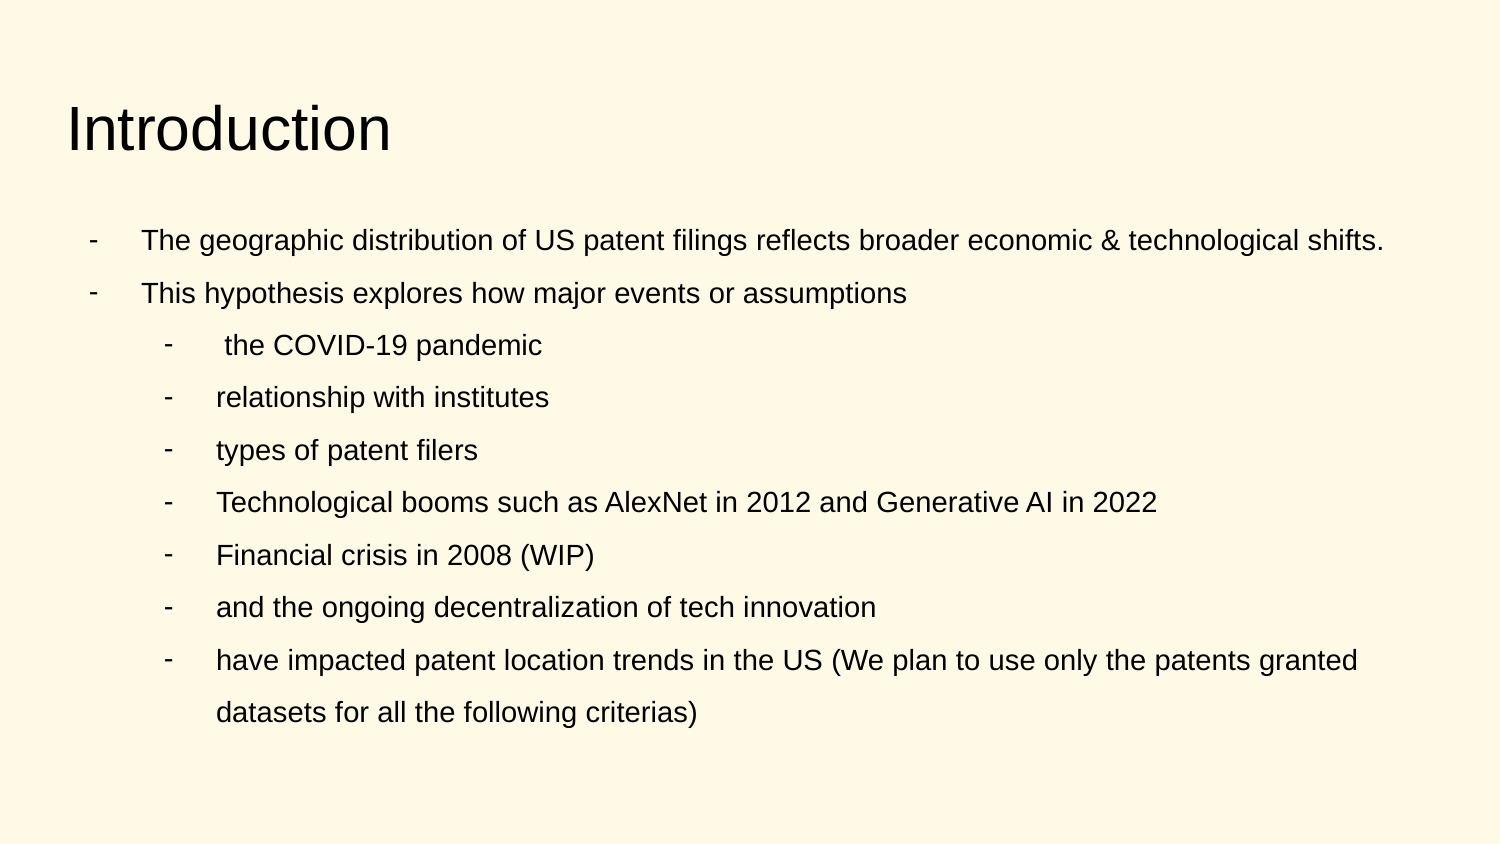

# Introduction
The geographic distribution of US patent filings reflects broader economic & technological shifts.
This hypothesis explores how major events or assumptions
 the COVID-19 pandemic
relationship with institutes
types of patent filers
Technological booms such as AlexNet in 2012 and Generative AI in 2022
Financial crisis in 2008 (WIP)
and the ongoing decentralization of tech innovation
have impacted patent location trends in the US (We plan to use only the patents granted datasets for all the following criterias)